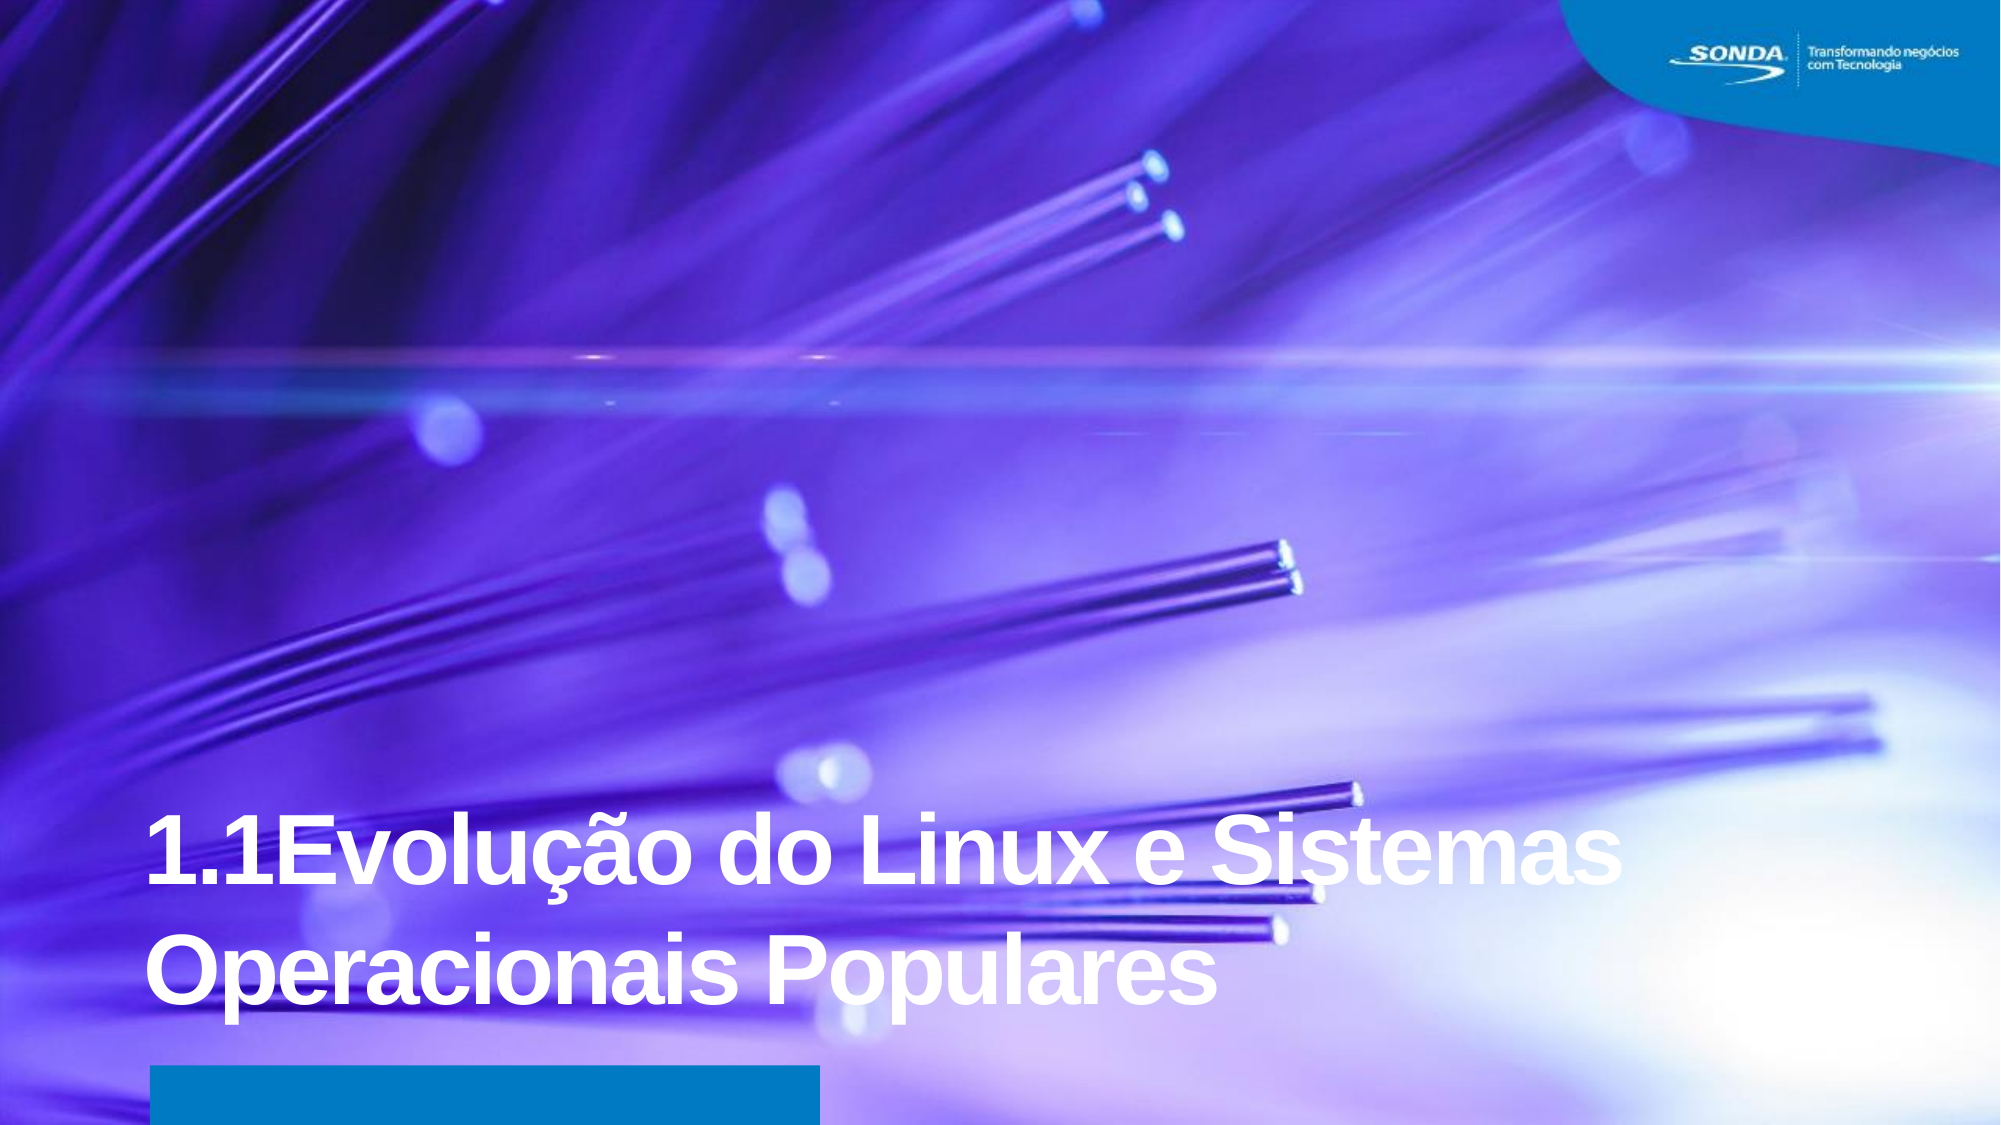

1.1Evolução do Linux e Sistemas Operacionais Populares